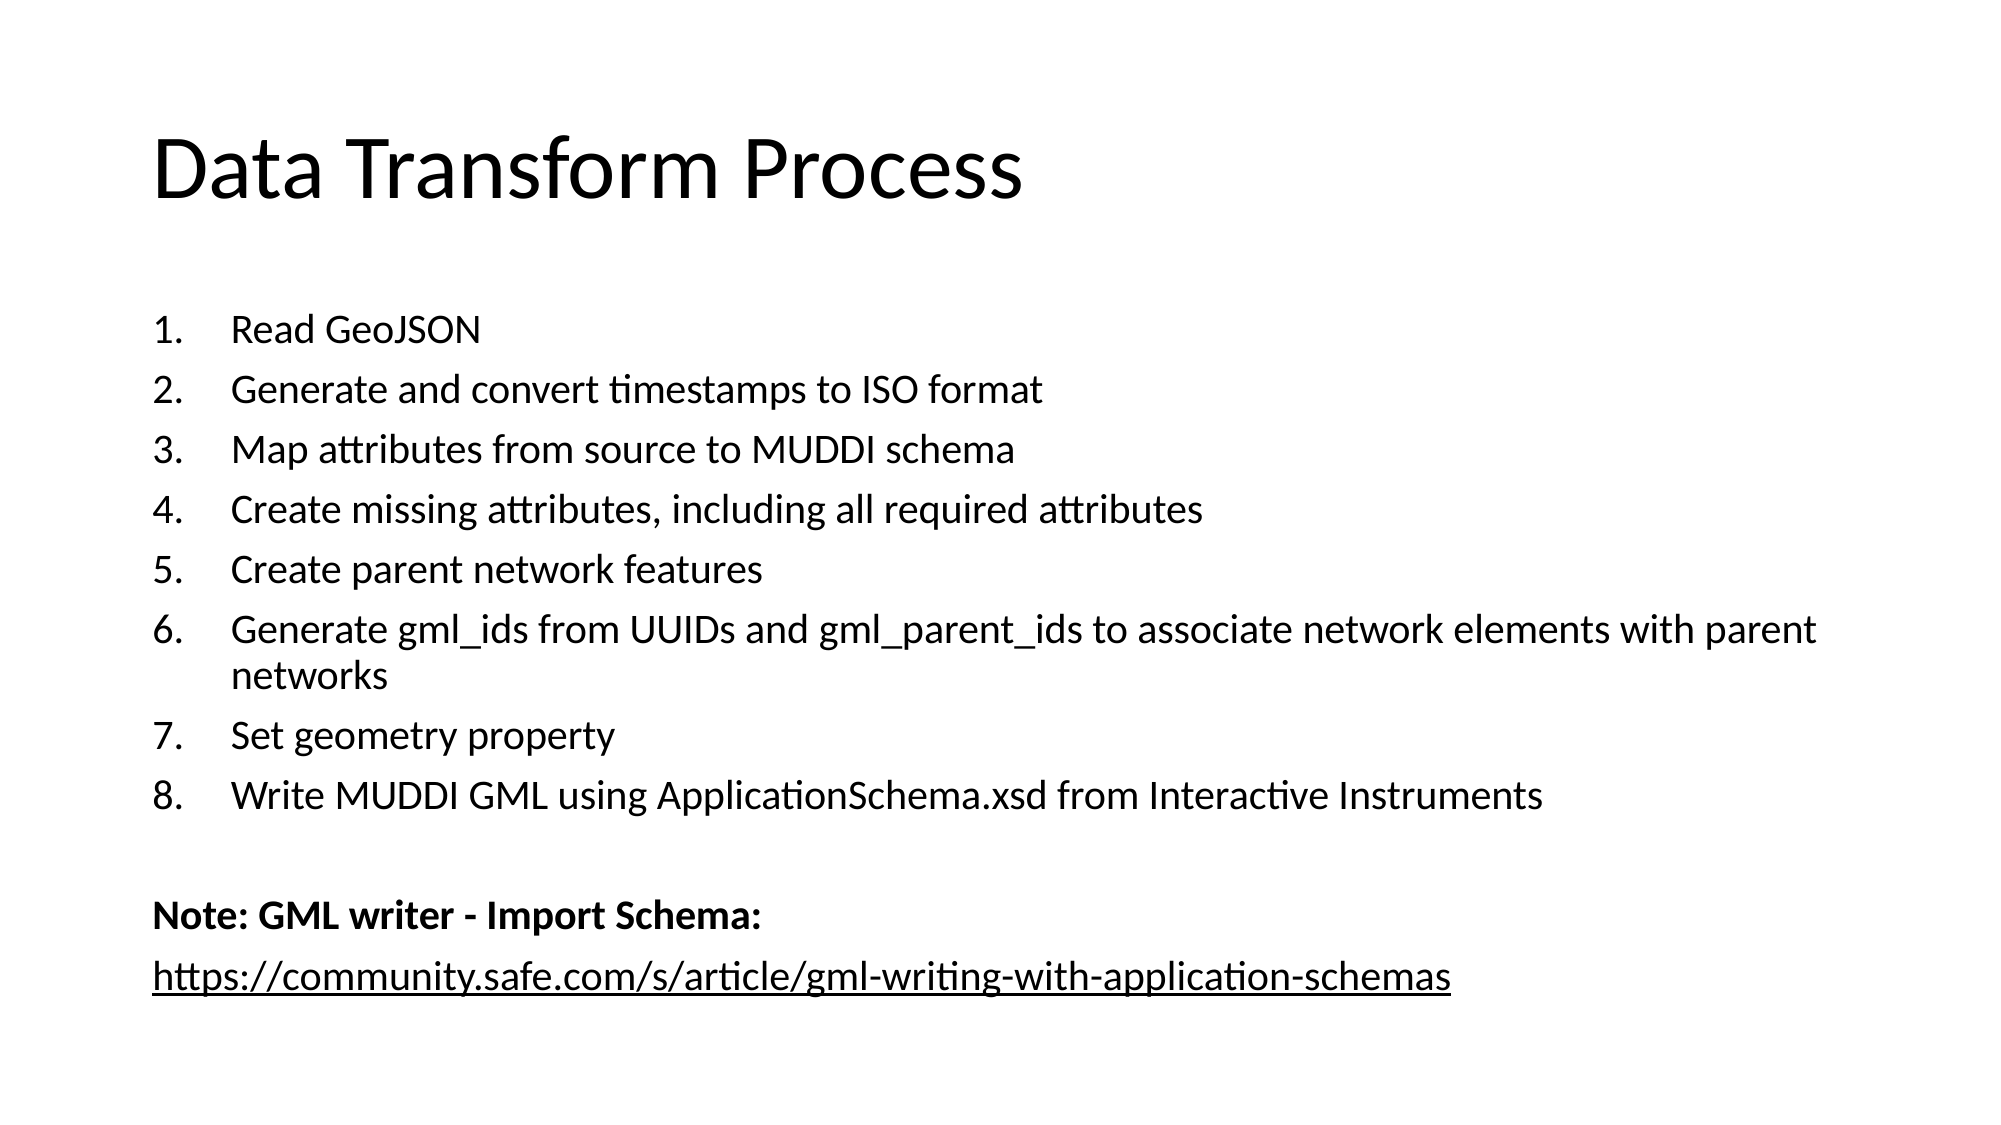

# Data Transform Process
Read GeoJSON
Generate and convert timestamps to ISO format
Map attributes from source to MUDDI schema
Create missing attributes, including all required attributes
Create parent network features
Generate gml_ids from UUIDs and gml_parent_ids to associate network elements with parent networks
Set geometry property
Write MUDDI GML using ApplicationSchema.xsd from Interactive Instruments

Note: GML writer - Import Schema:
https://community.safe.com/s/article/gml-writing-with-application-schemas